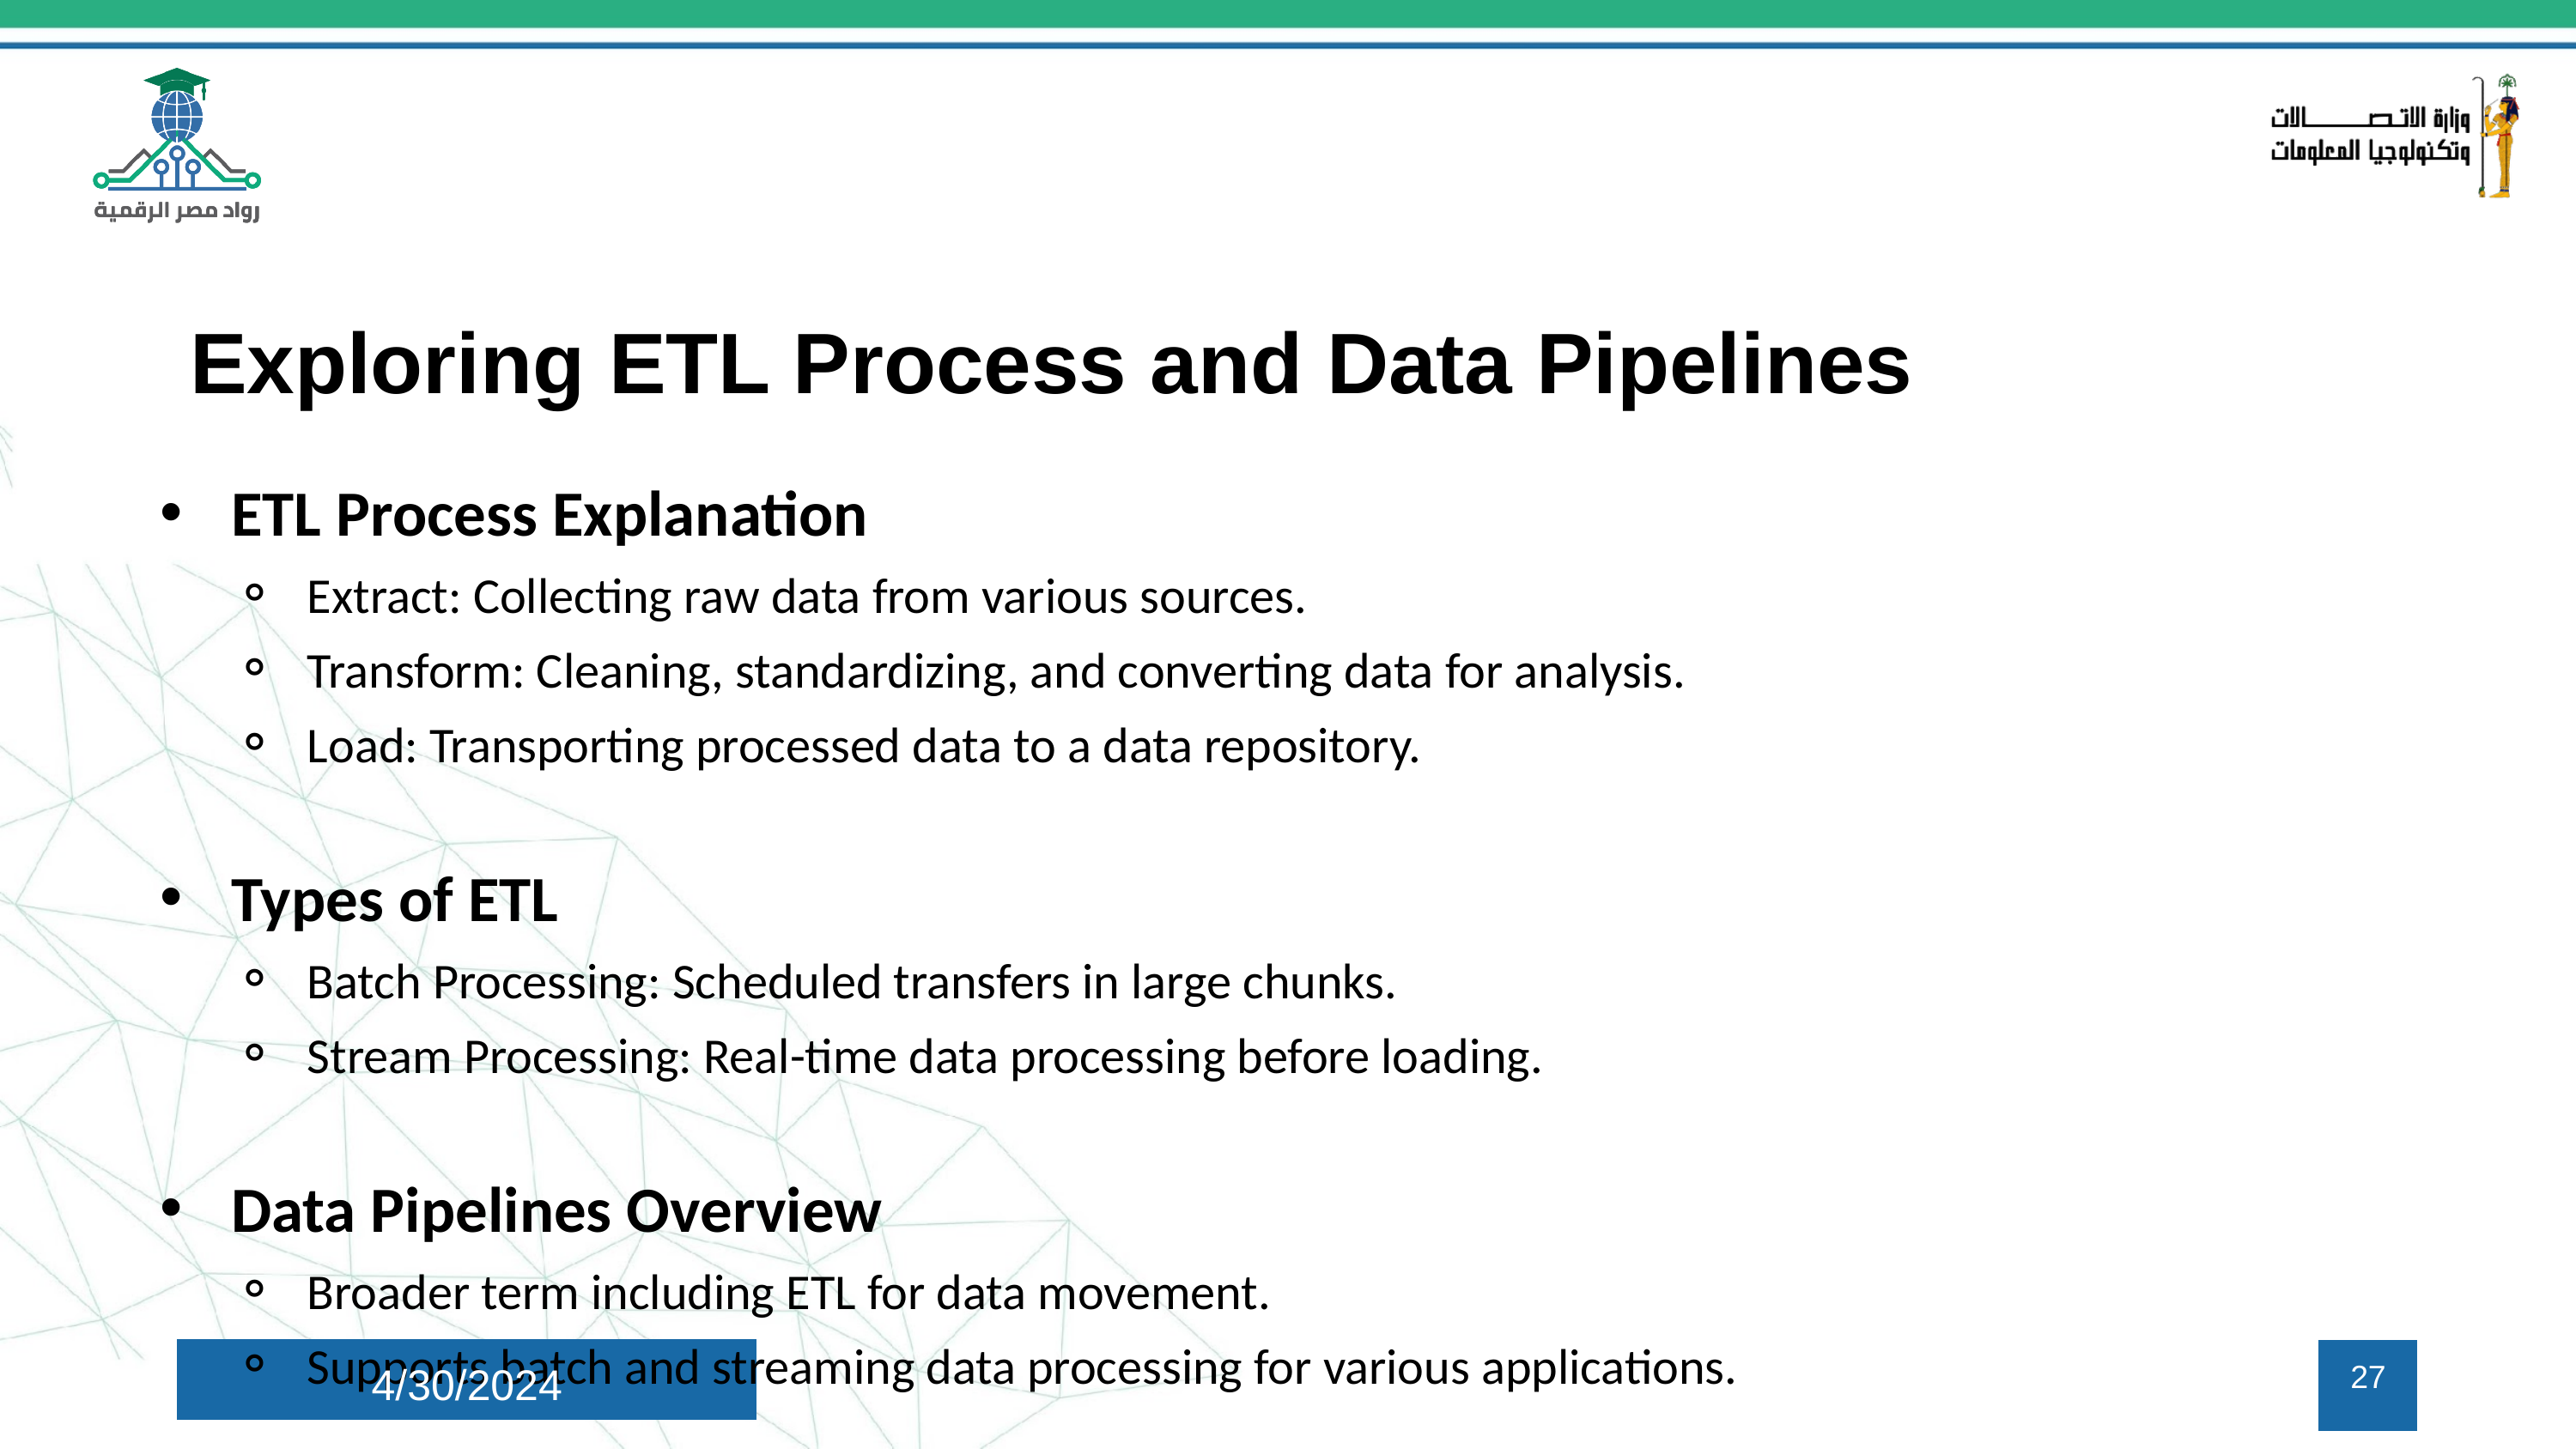

Exploring ETL Process and Data Pipelines
ETL Process Explanation
Extract: Collecting raw data from various sources.
Transform: Cleaning, standardizing, and converting data for analysis.
Load: Transporting processed data to a data repository.
Types of ETL
Batch Processing: Scheduled transfers in large chunks.
Stream Processing: Real-time data processing before loading.
Data Pipelines Overview
Broader term including ETL for data movement.
Supports batch and streaming data processing for various applications.

4/30/2024
27